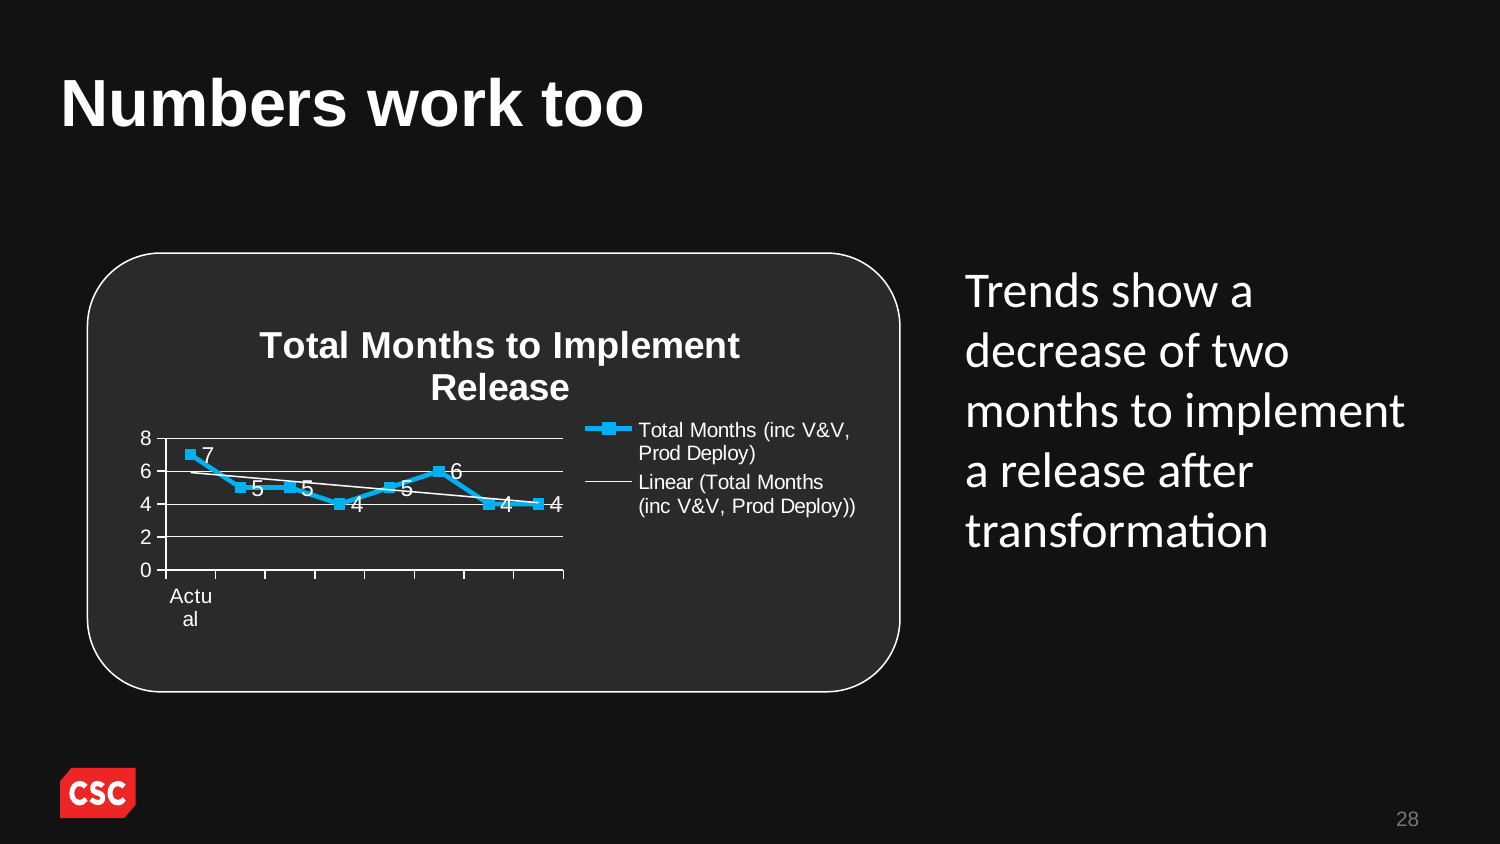

# Numbers work too

Trends show a decrease of two months to implement a release after transformation

### Chart: Total Months to Implement Release

| Category | Total Months (inc V&V, Prod Deploy) |
|---|---|
| Actual | 7.0 |